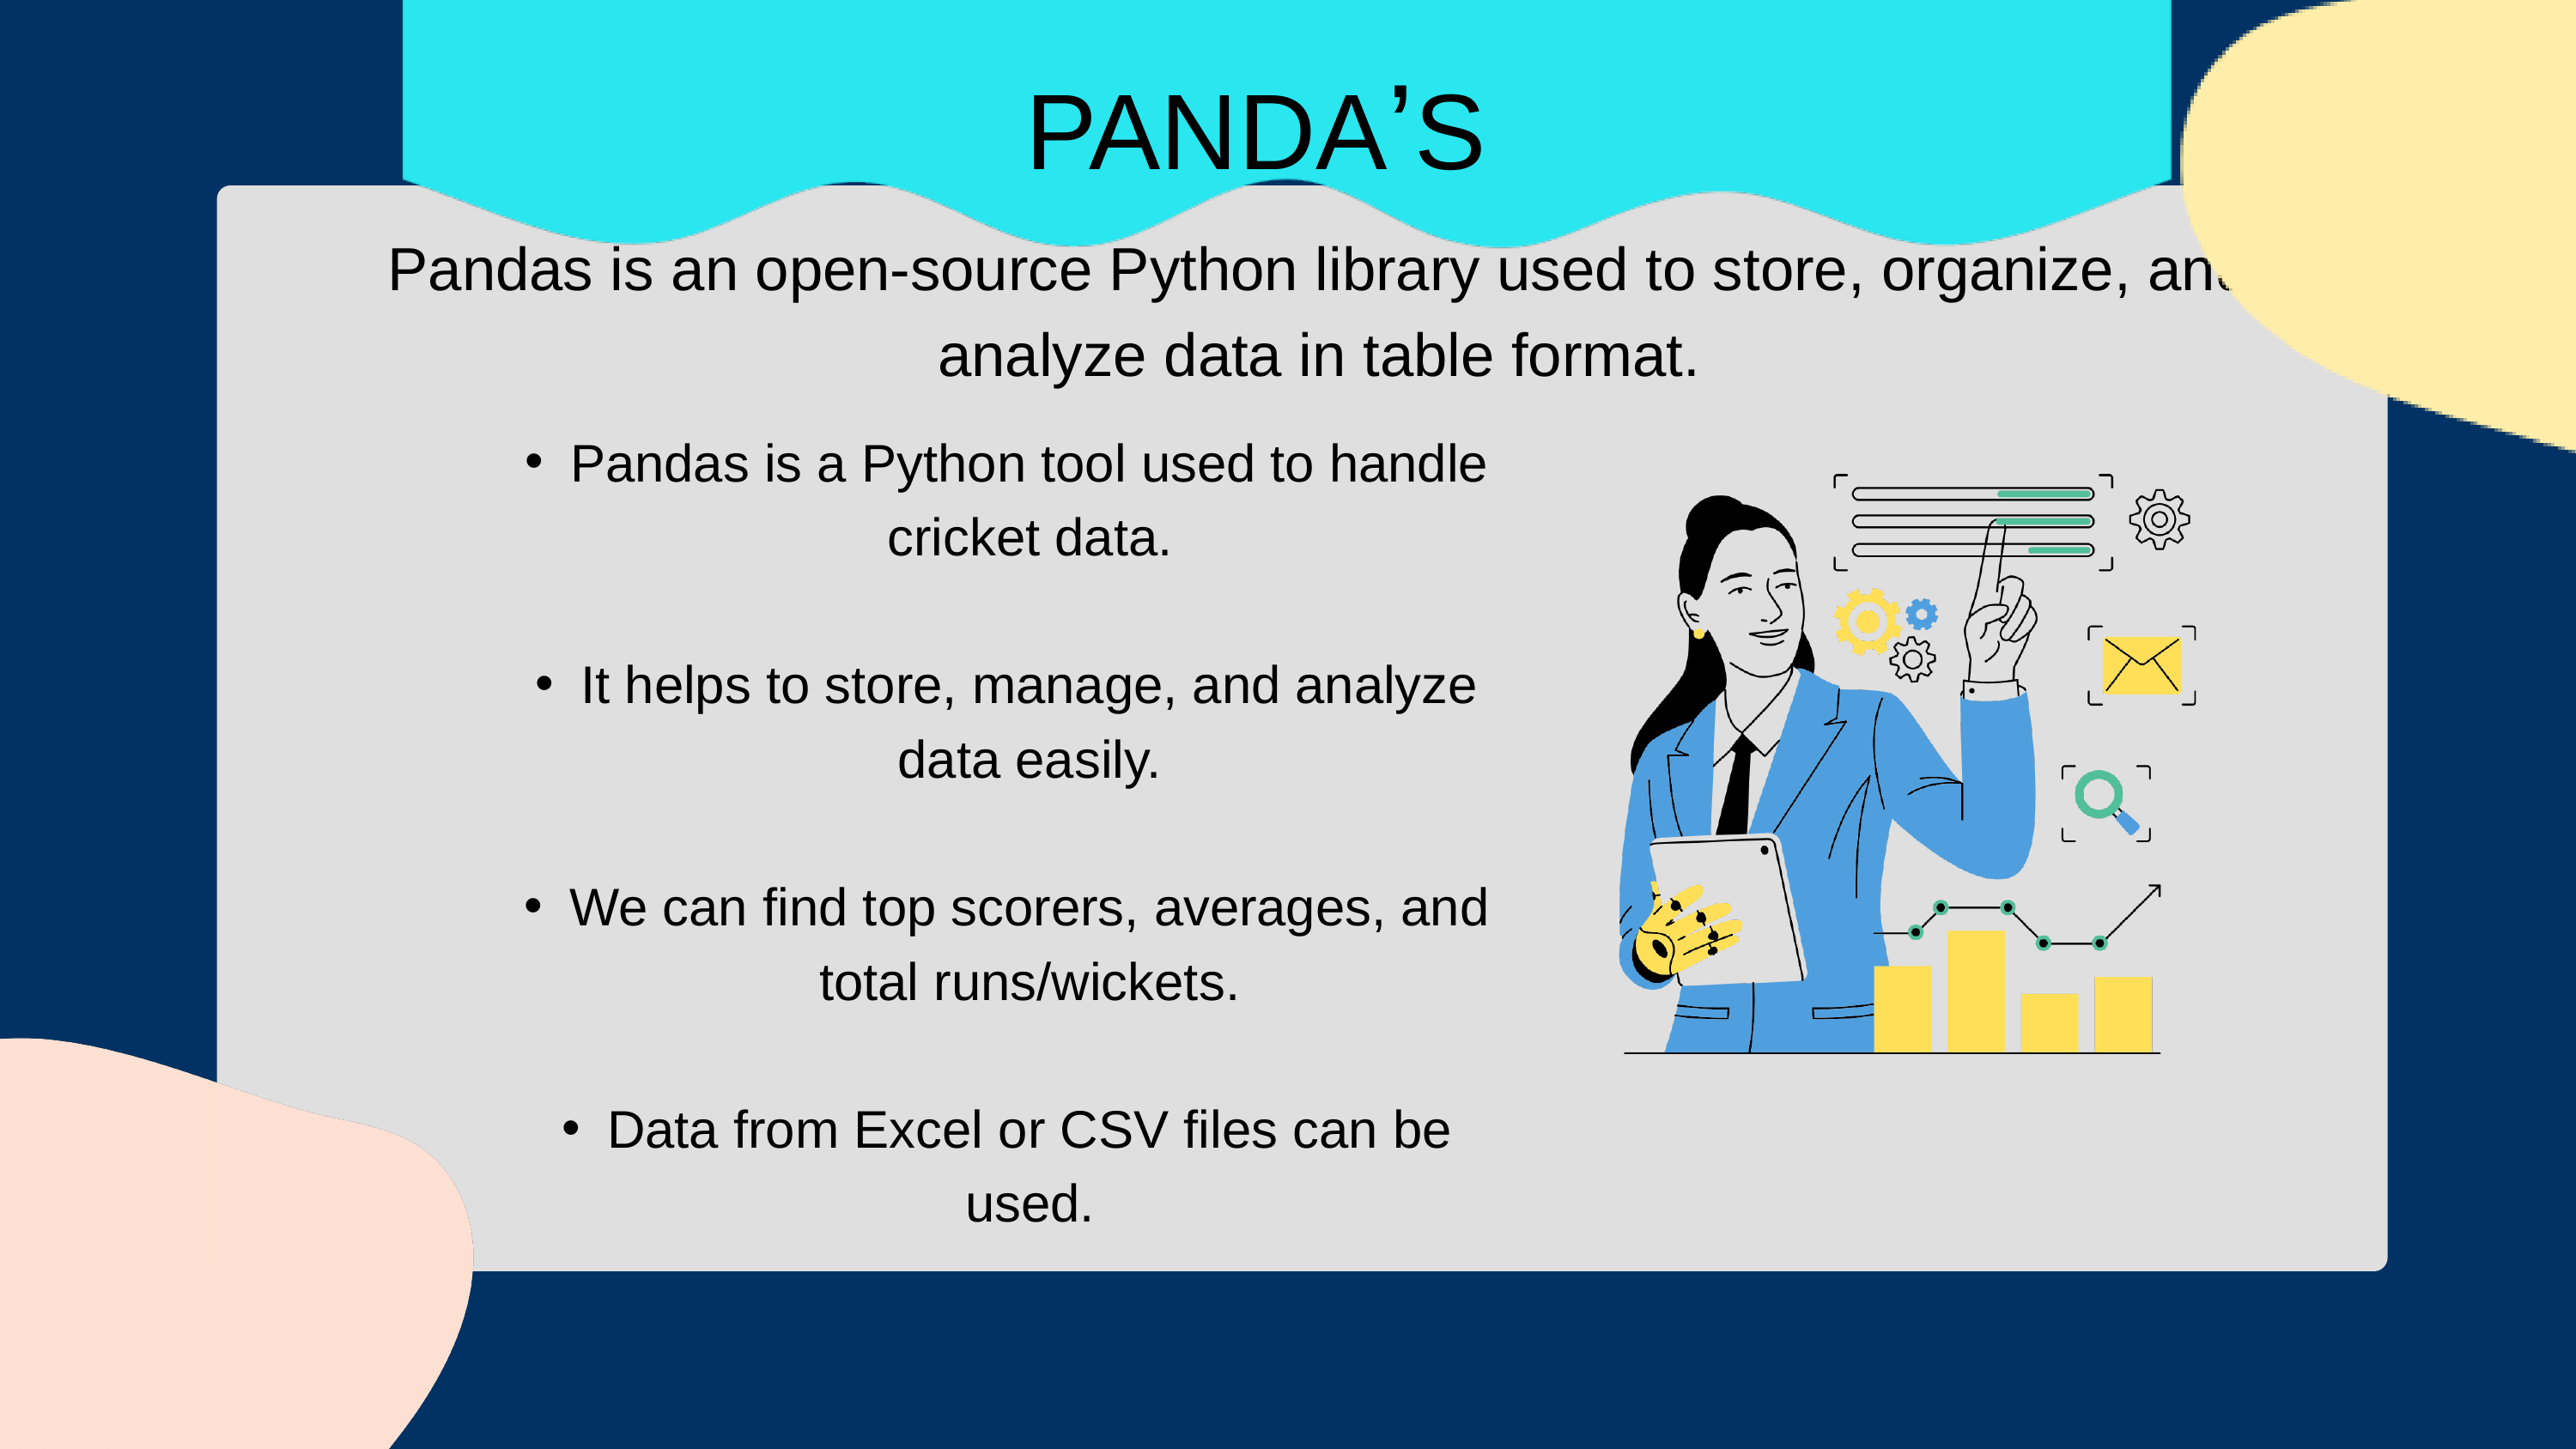

PANDA’S

Pandas is an open-source Python library used to store, organize, and analyze data in table format.
Pandas is a Python tool used to handle cricket data.

It helps to store, manage, and analyze data easily.

We can find top scorers, averages, and total runs/wickets.

Data from Excel or CSV files can be used.